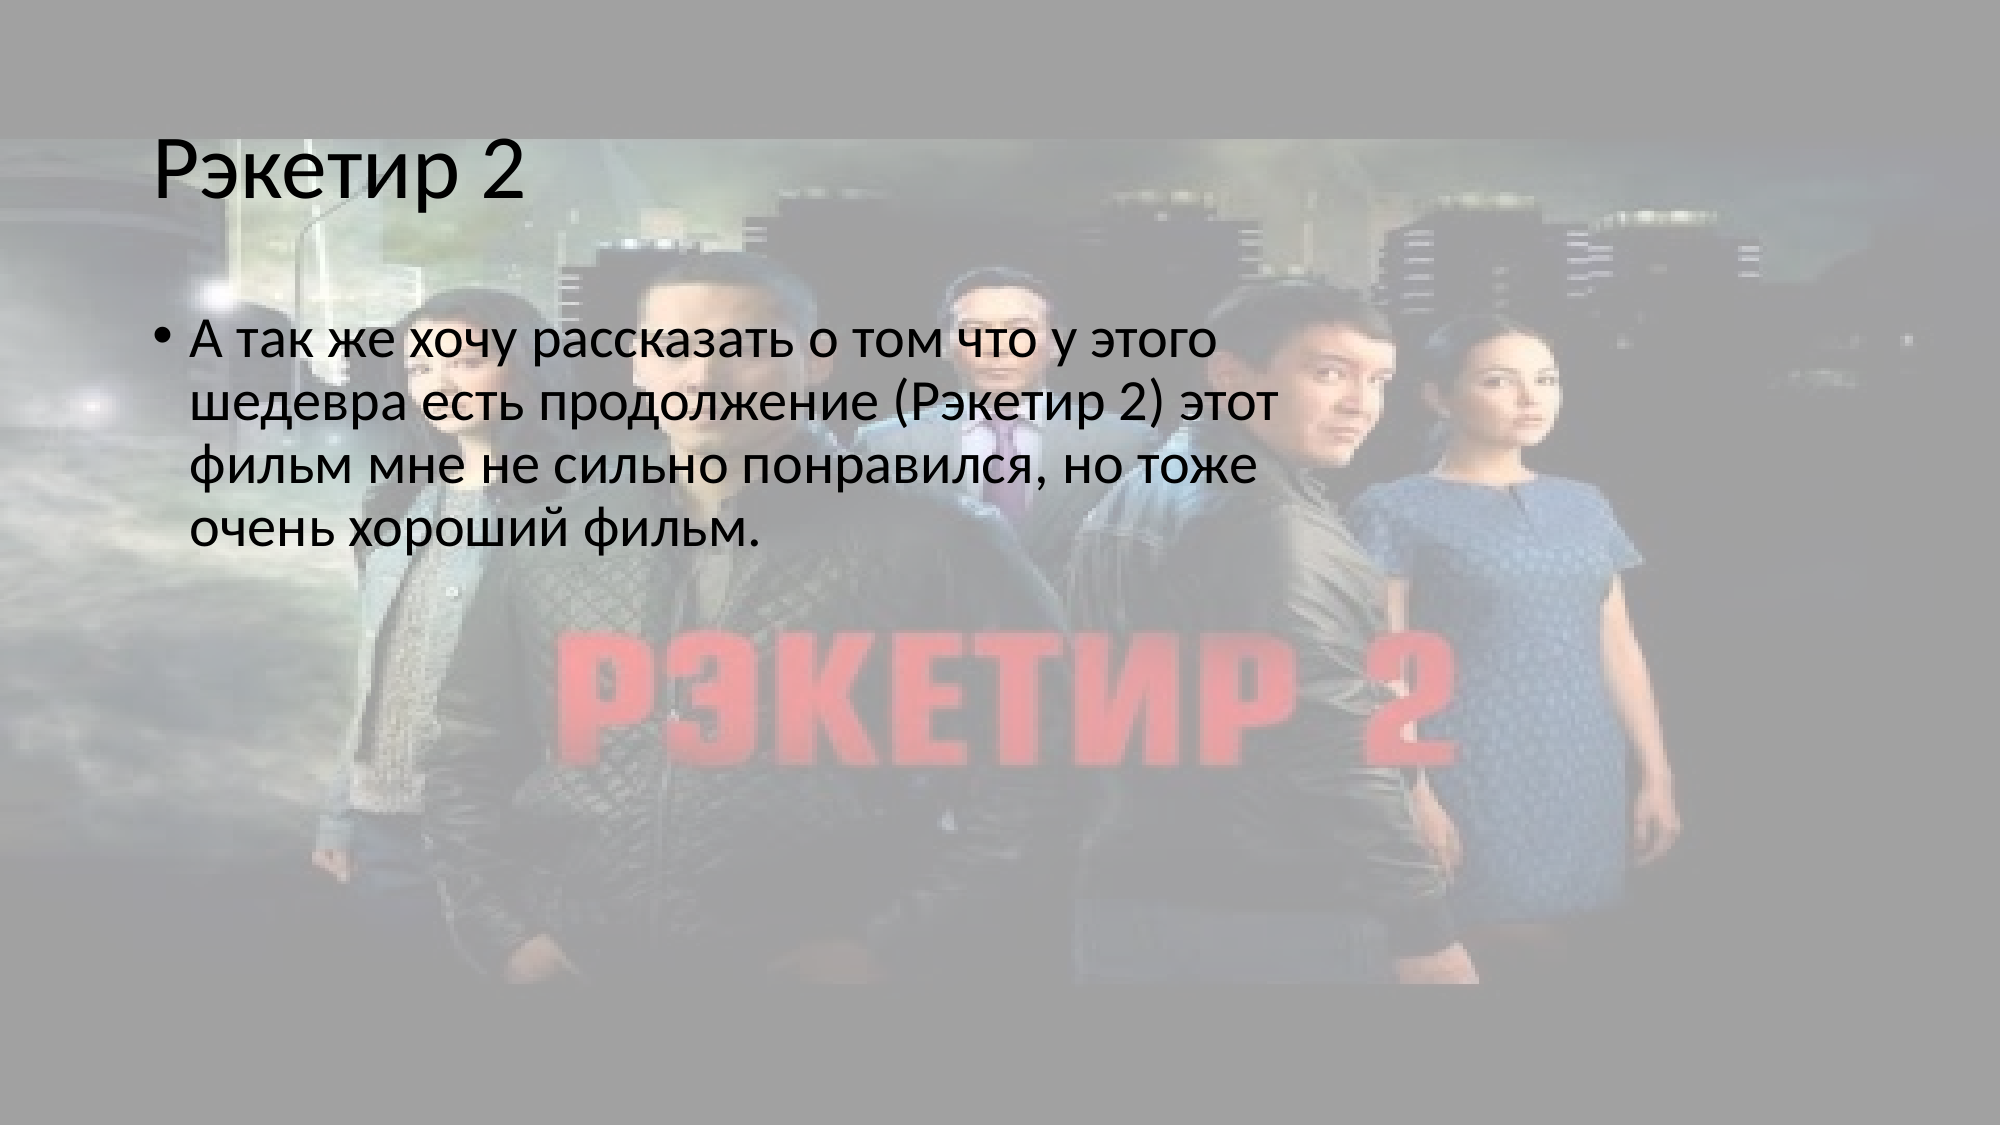

# Рэкетир 2
А так же хочу рассказать о том что у этого шедевра есть продолжение (Рэкетир 2) этот фильм мне не сильно понравился, но тоже очень хороший фильм.